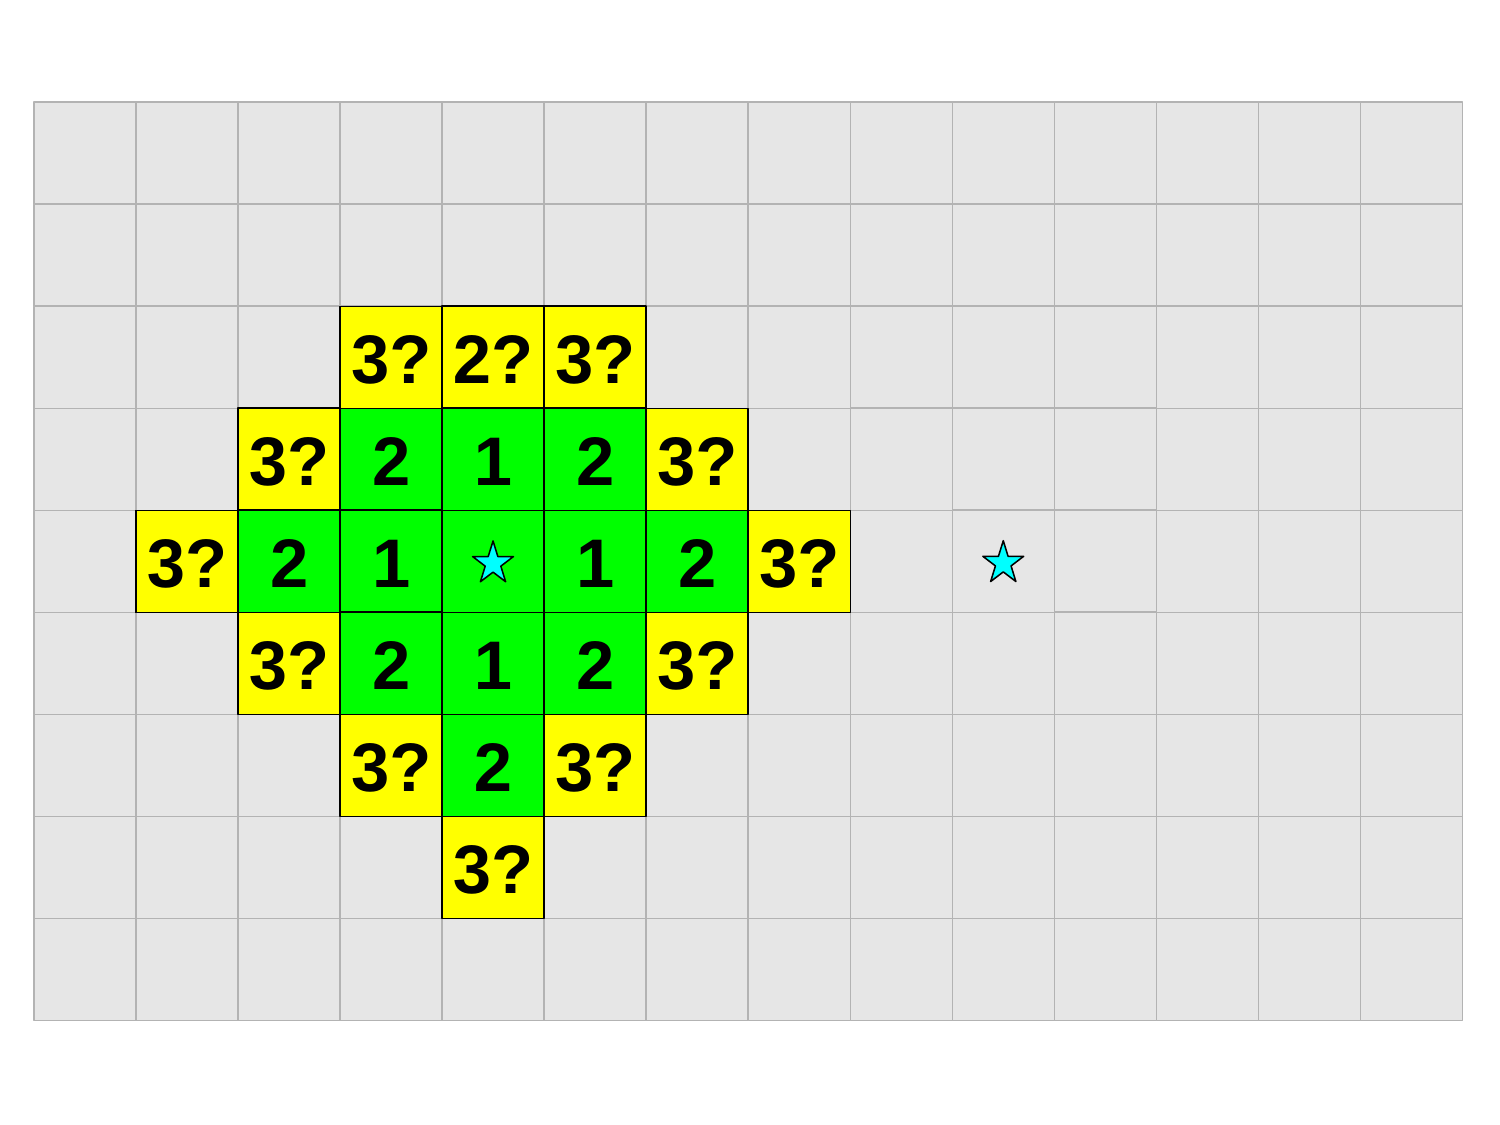

2?
3?

3?

3?
2

1
2
3?

1

3?
3?
2

1
2
3?

3?

2
1
2
3?

3?
2
3?

3?